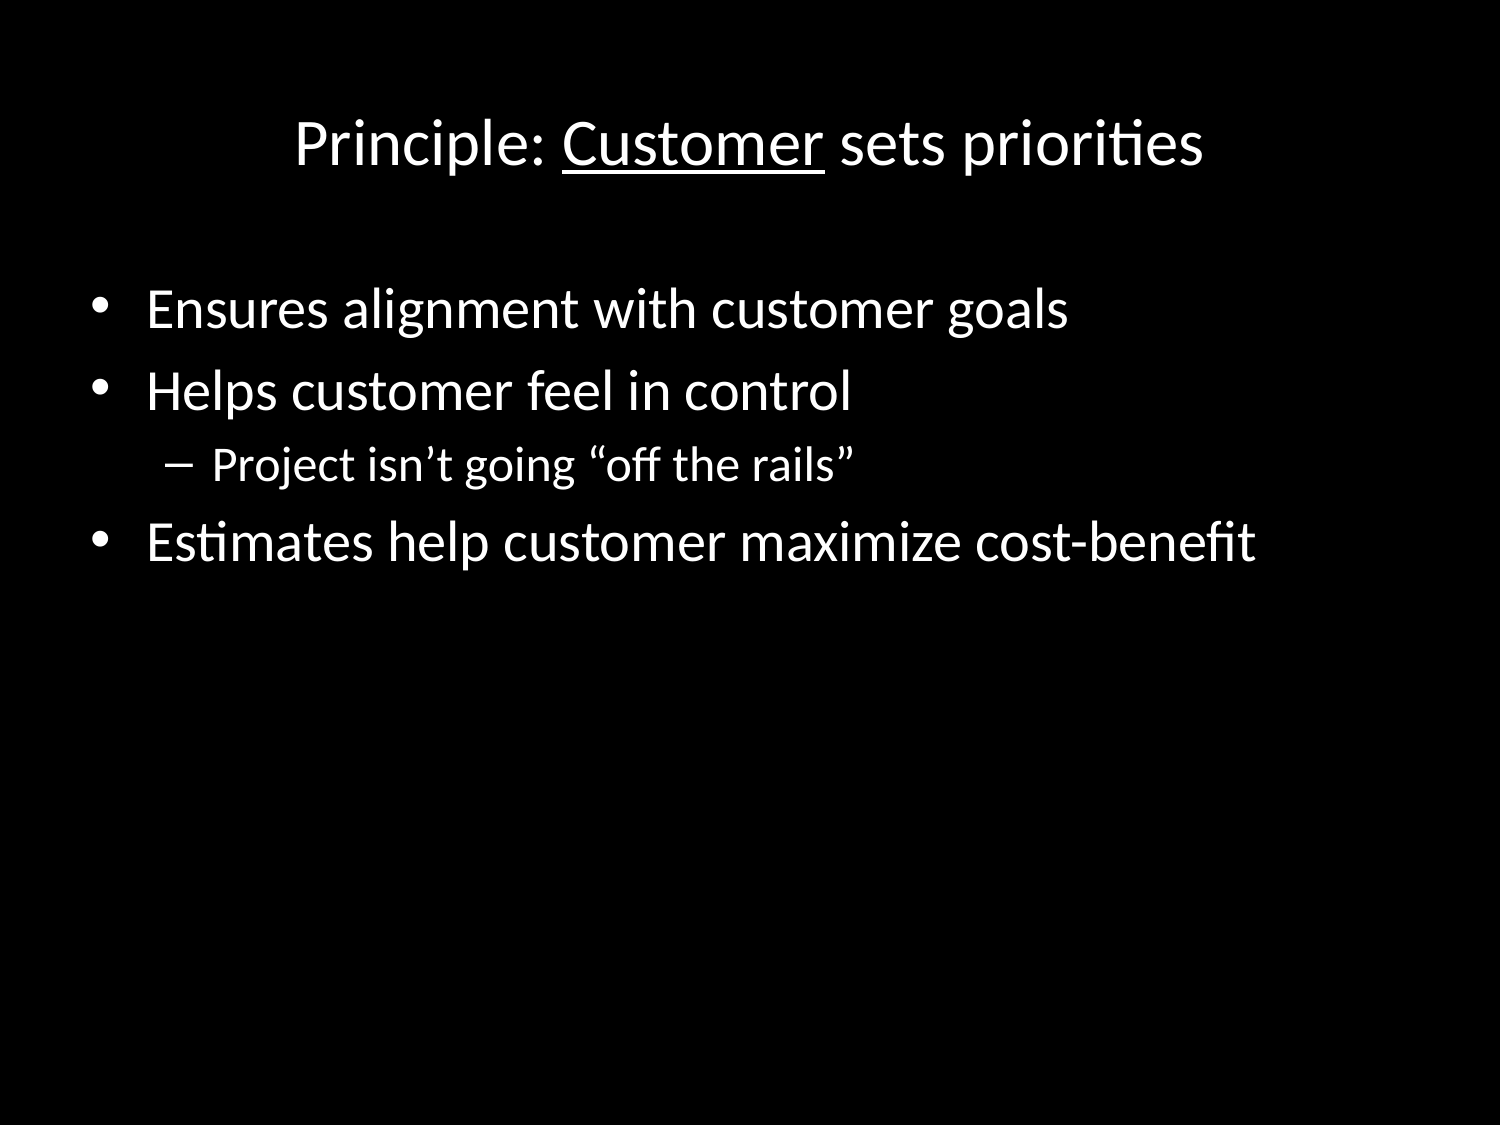

# Principle: Customer sets priorities
Ensures alignment with customer goals
Helps customer feel in control
Project isn’t going “off the rails”
Estimates help customer maximize cost-benefit